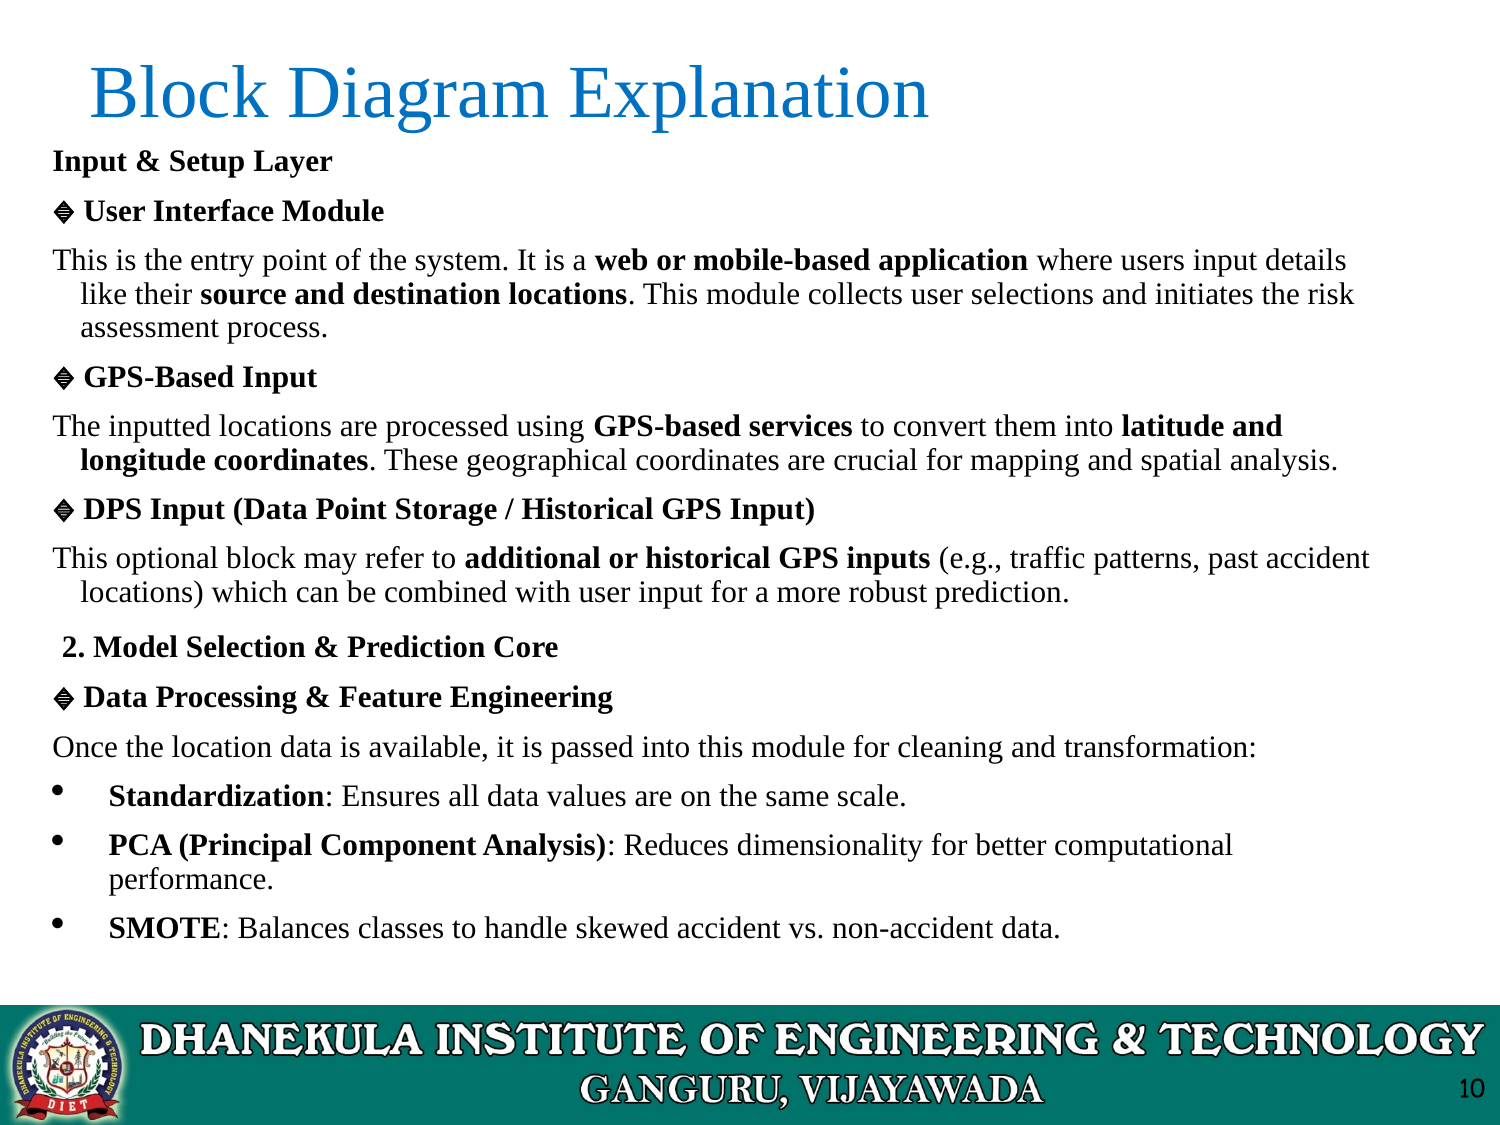

# Block Diagram Explanation
Input & Setup Layer
🔹 User Interface Module
This is the entry point of the system. It is a web or mobile-based application where users input details like their source and destination locations. This module collects user selections and initiates the risk assessment process.
🔹 GPS-Based Input
The inputted locations are processed using GPS-based services to convert them into latitude and longitude coordinates. These geographical coordinates are crucial for mapping and spatial analysis.
🔹 DPS Input (Data Point Storage / Historical GPS Input)
This optional block may refer to additional or historical GPS inputs (e.g., traffic patterns, past accident locations) which can be combined with user input for a more robust prediction.
 2. Model Selection & Prediction Core
🔹 Data Processing & Feature Engineering
Once the location data is available, it is passed into this module for cleaning and transformation:
Standardization: Ensures all data values are on the same scale.
PCA (Principal Component Analysis): Reduces dimensionality for better computational performance.
SMOTE: Balances classes to handle skewed accident vs. non-accident data.

10